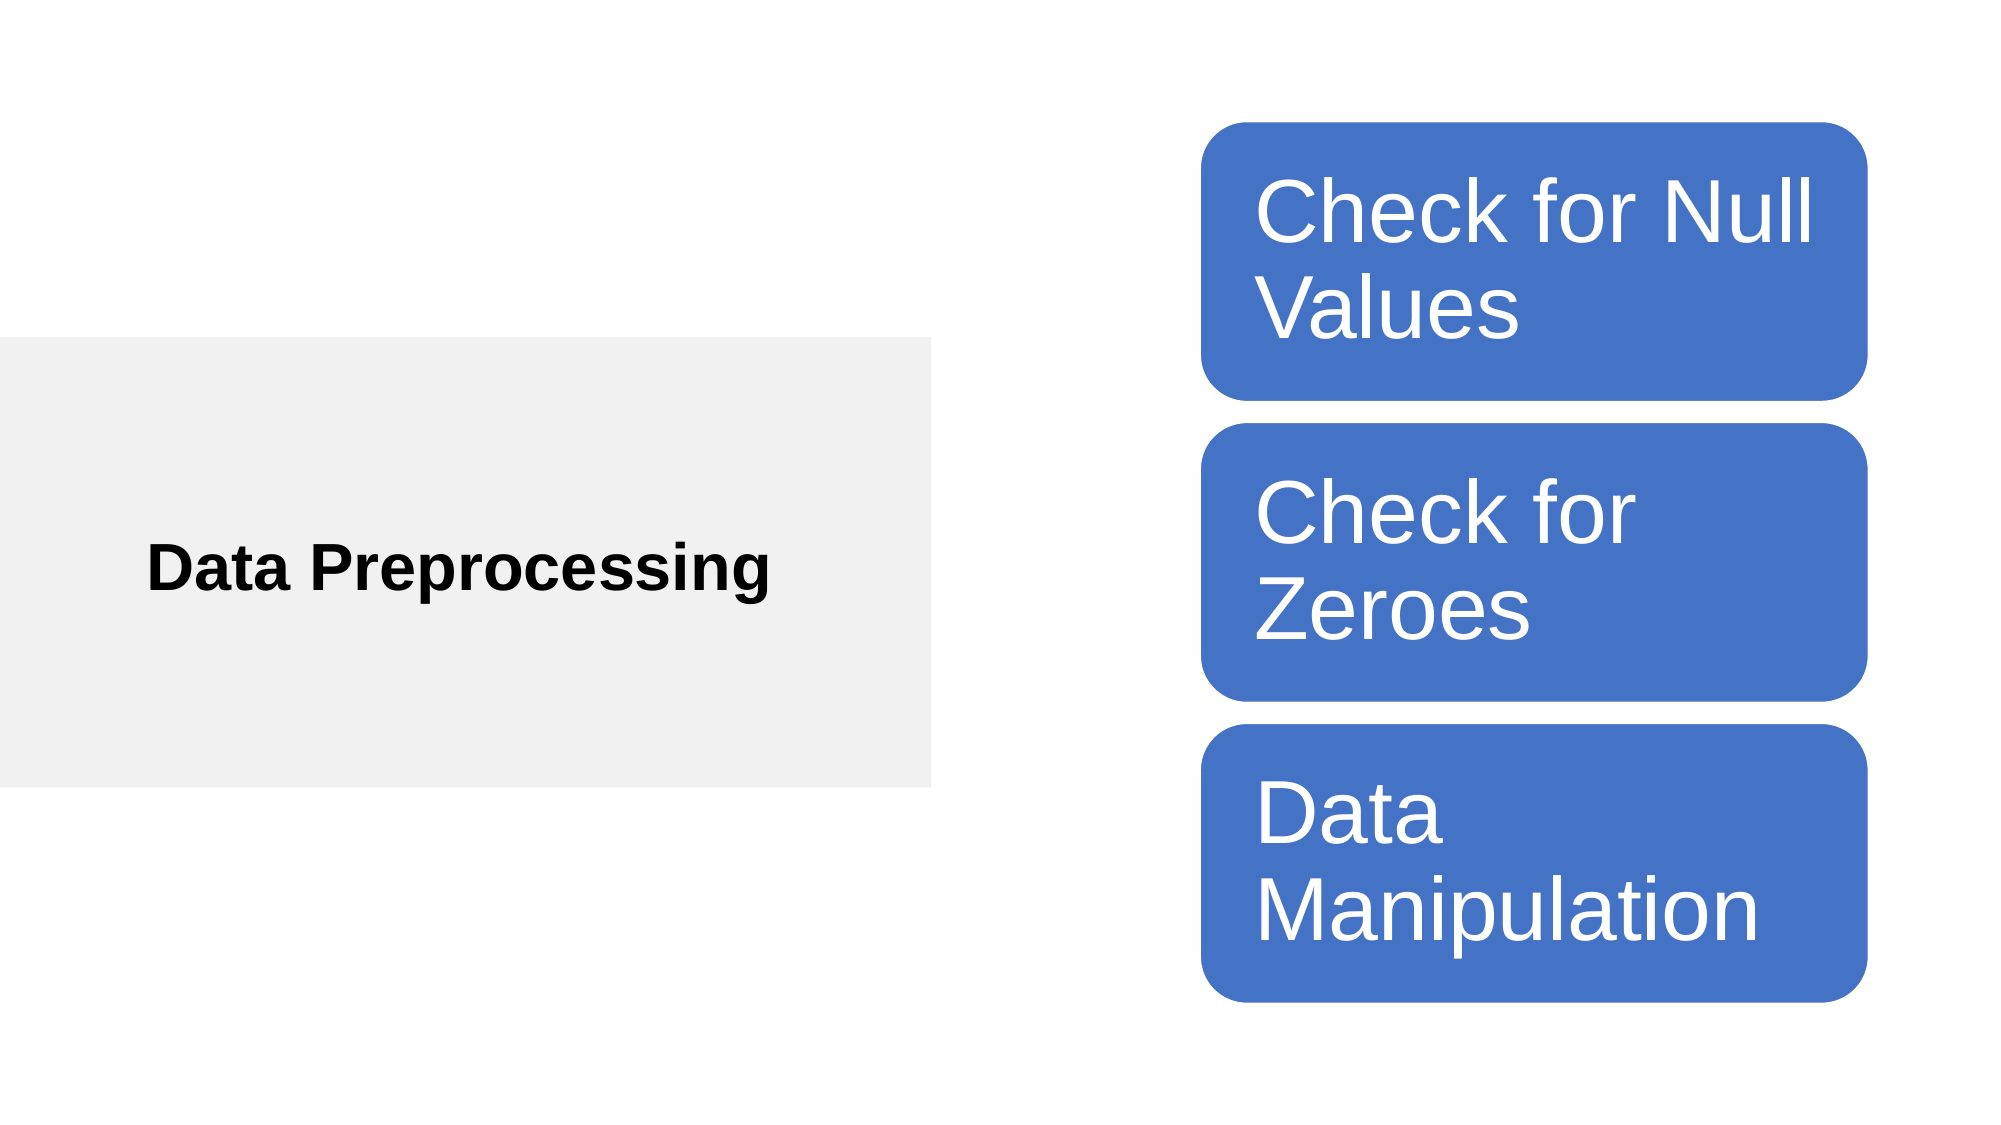

Check for Null Values
Check for Zeroes
Data Manipulation

# Data Preprocessing